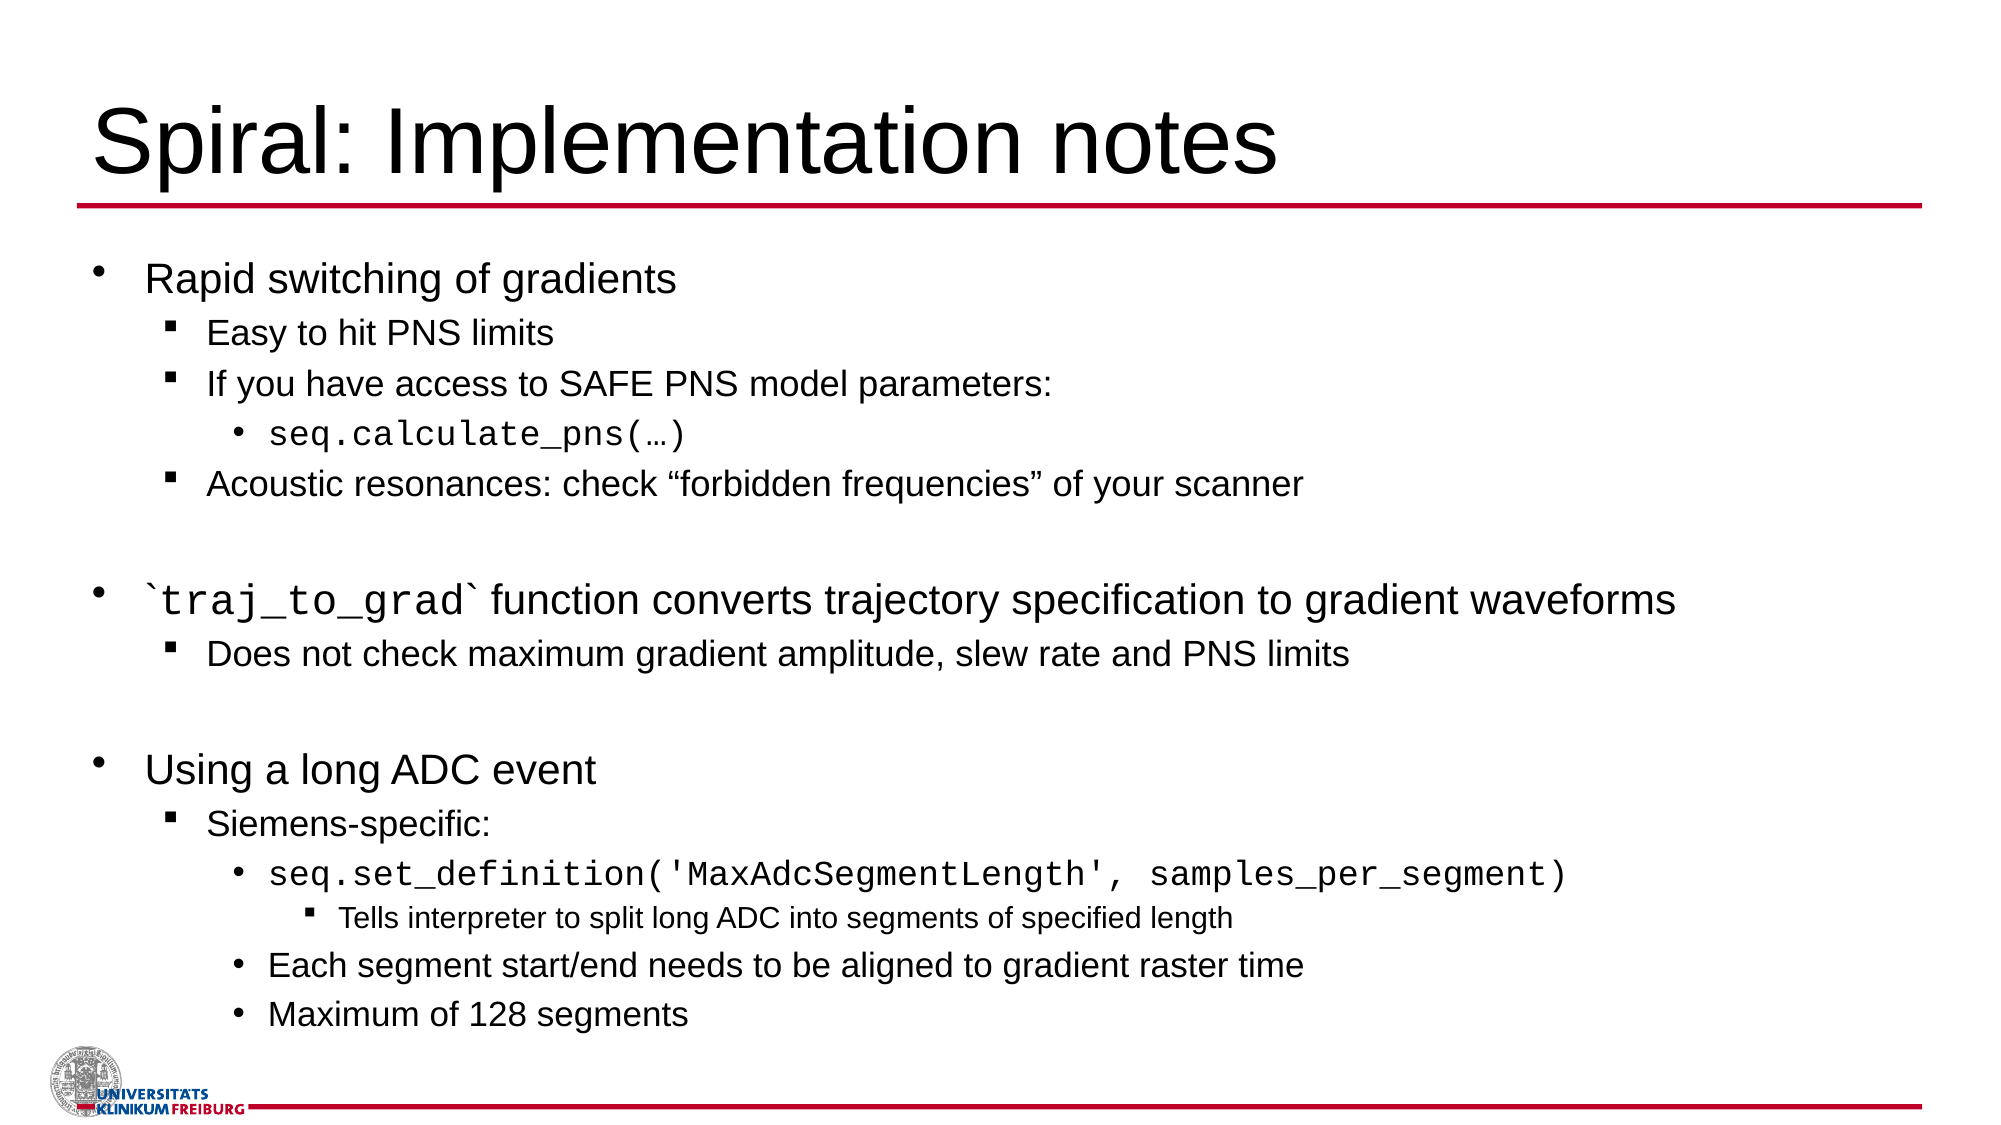

# Spiral: Implementation notes
Rapid switching of gradients
Easy to hit PNS limits
If you have access to SAFE PNS model parameters:
seq.calculate_pns(…)
Acoustic resonances: check “forbidden frequencies” of your scanner

`traj_to_grad` function converts trajectory specification to gradient waveforms
Does not check maximum gradient amplitude, slew rate and PNS limits

Using a long ADC event
Siemens-specific:
seq.set_definition('MaxAdcSegmentLength', samples_per_segment)
Tells interpreter to split long ADC into segments of specified length
Each segment start/end needs to be aligned to gradient raster time
Maximum of 128 segments